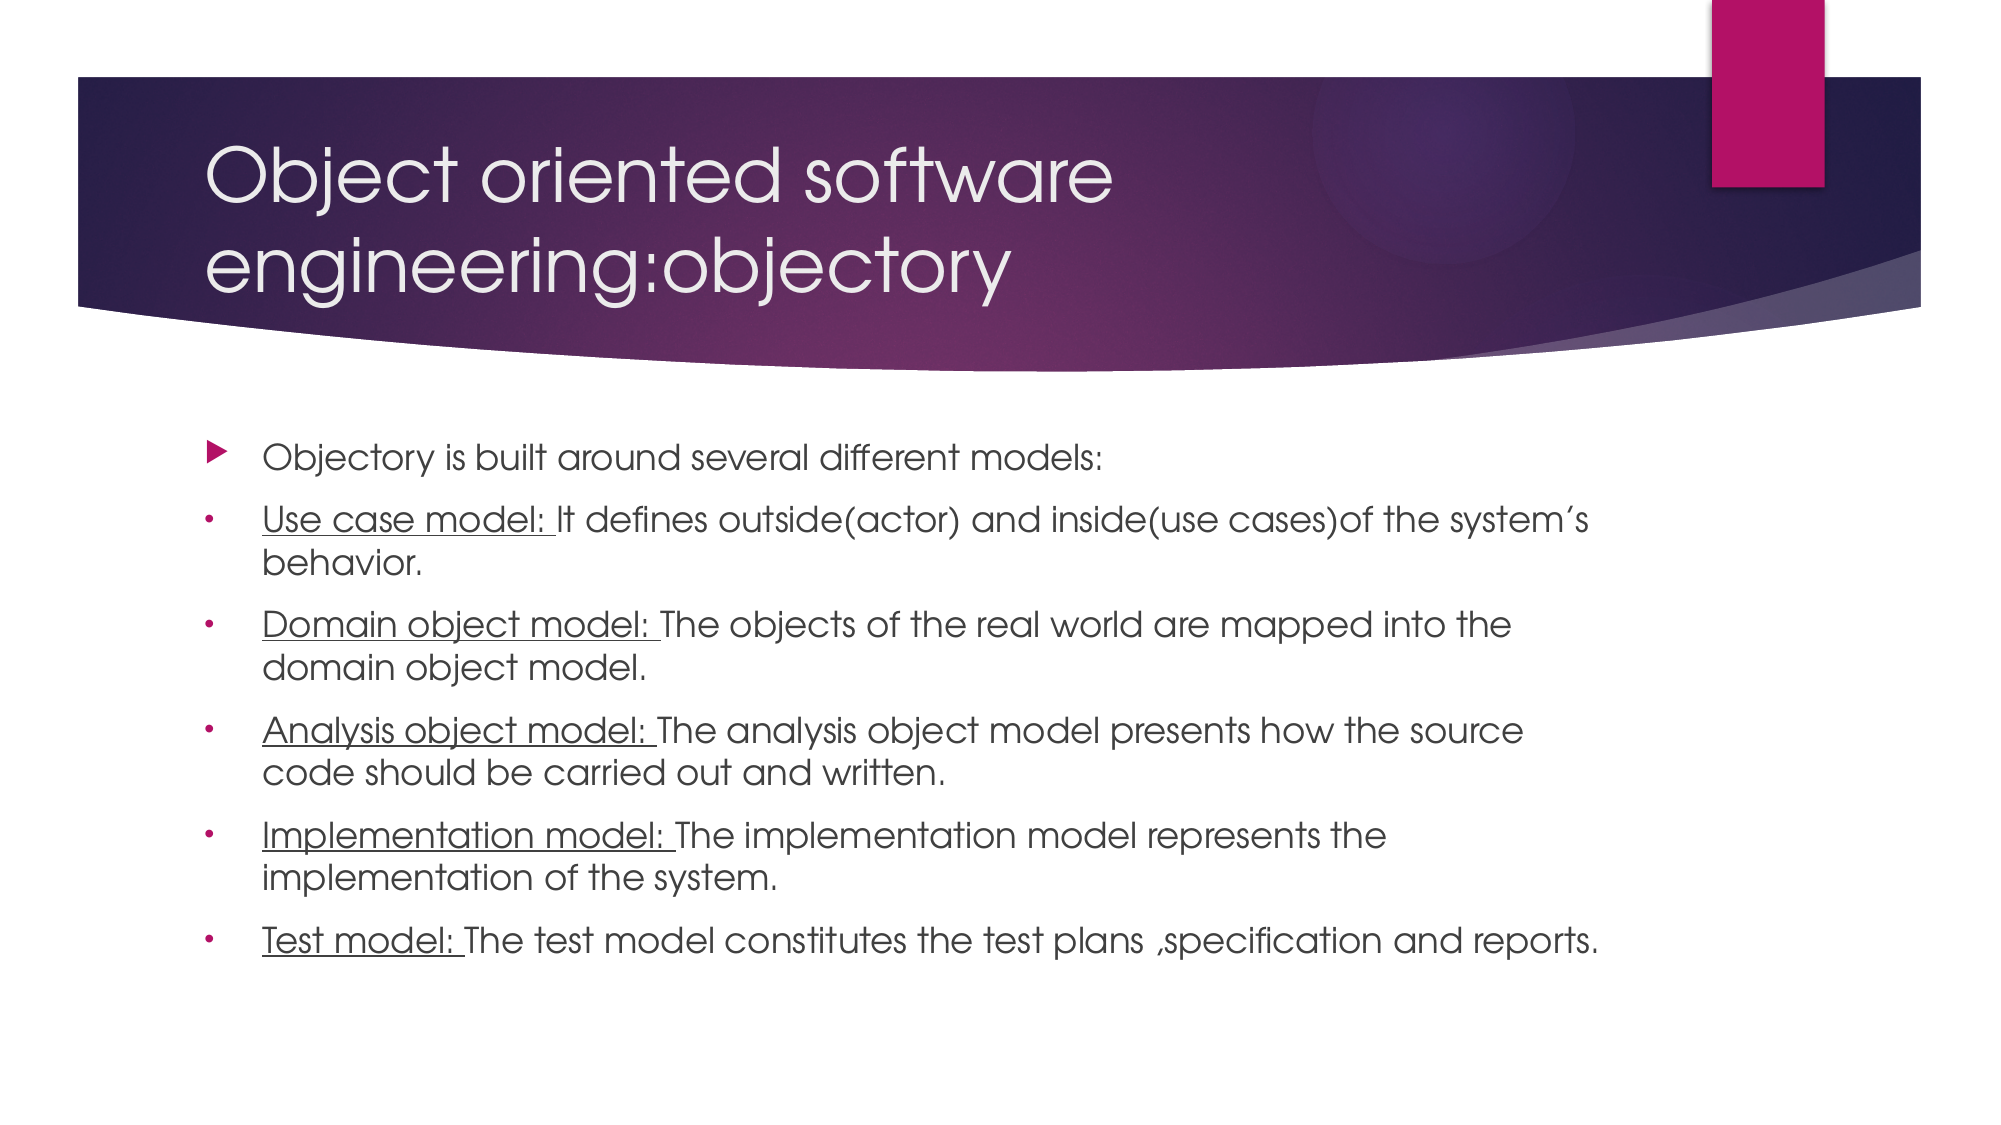

# Object oriented software engineering:objectory
Objectory is built around several different models:
Use case model: It defines outside(actor) and inside(use cases)of the system’s behavior.
Domain object model: The objects of the real world are mapped into the domain object model.
Analysis object model: The analysis object model presents how the source code should be carried out and written.
Implementation model: The implementation model represents the implementation of the system.
Test model: The test model constitutes the test plans ,specification and reports.